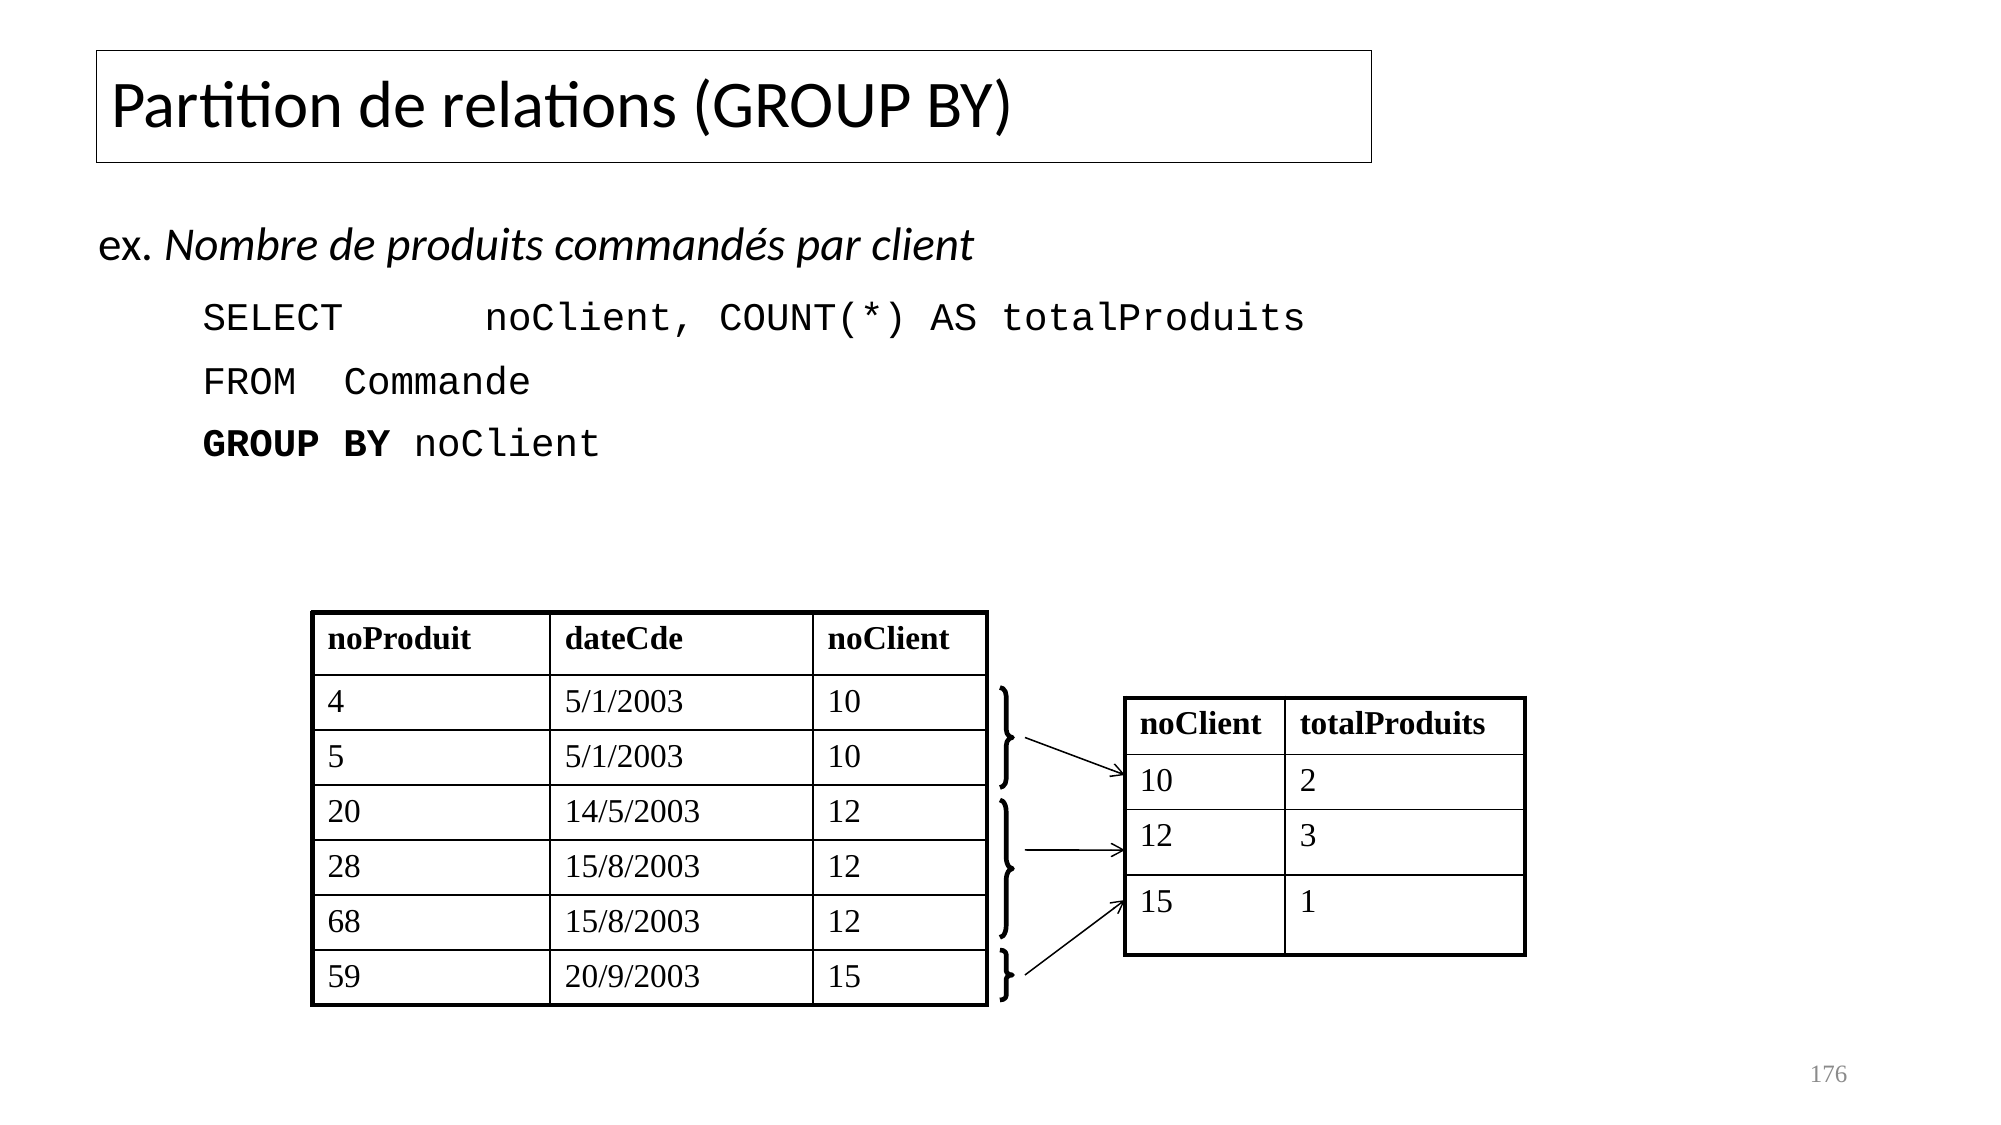

# Partition de relations (GROUP BY)
ex. Nombre de produits commandés par client
	SELECT 	noClient, COUNT(*) AS totalProduits
	FROM 		Commande
	GROUP BY noClient

| noProduit | dateCde | noClient |
| --- | --- | --- |
| 4 | 5/1/2003 | 10 |
| 5 | 5/1/2003 | 10 |
| 20 | 14/5/2003 | 12 |
| 28 | 15/8/2003 | 12 |
| 68 | 15/8/2003 | 12 |
| 59 | 20/9/2003 | 15 |

| noClient | totalProduits |
| --- | --- |
| 10 | 2 |
| 12 | 3 |
| 15 | 1 |

176